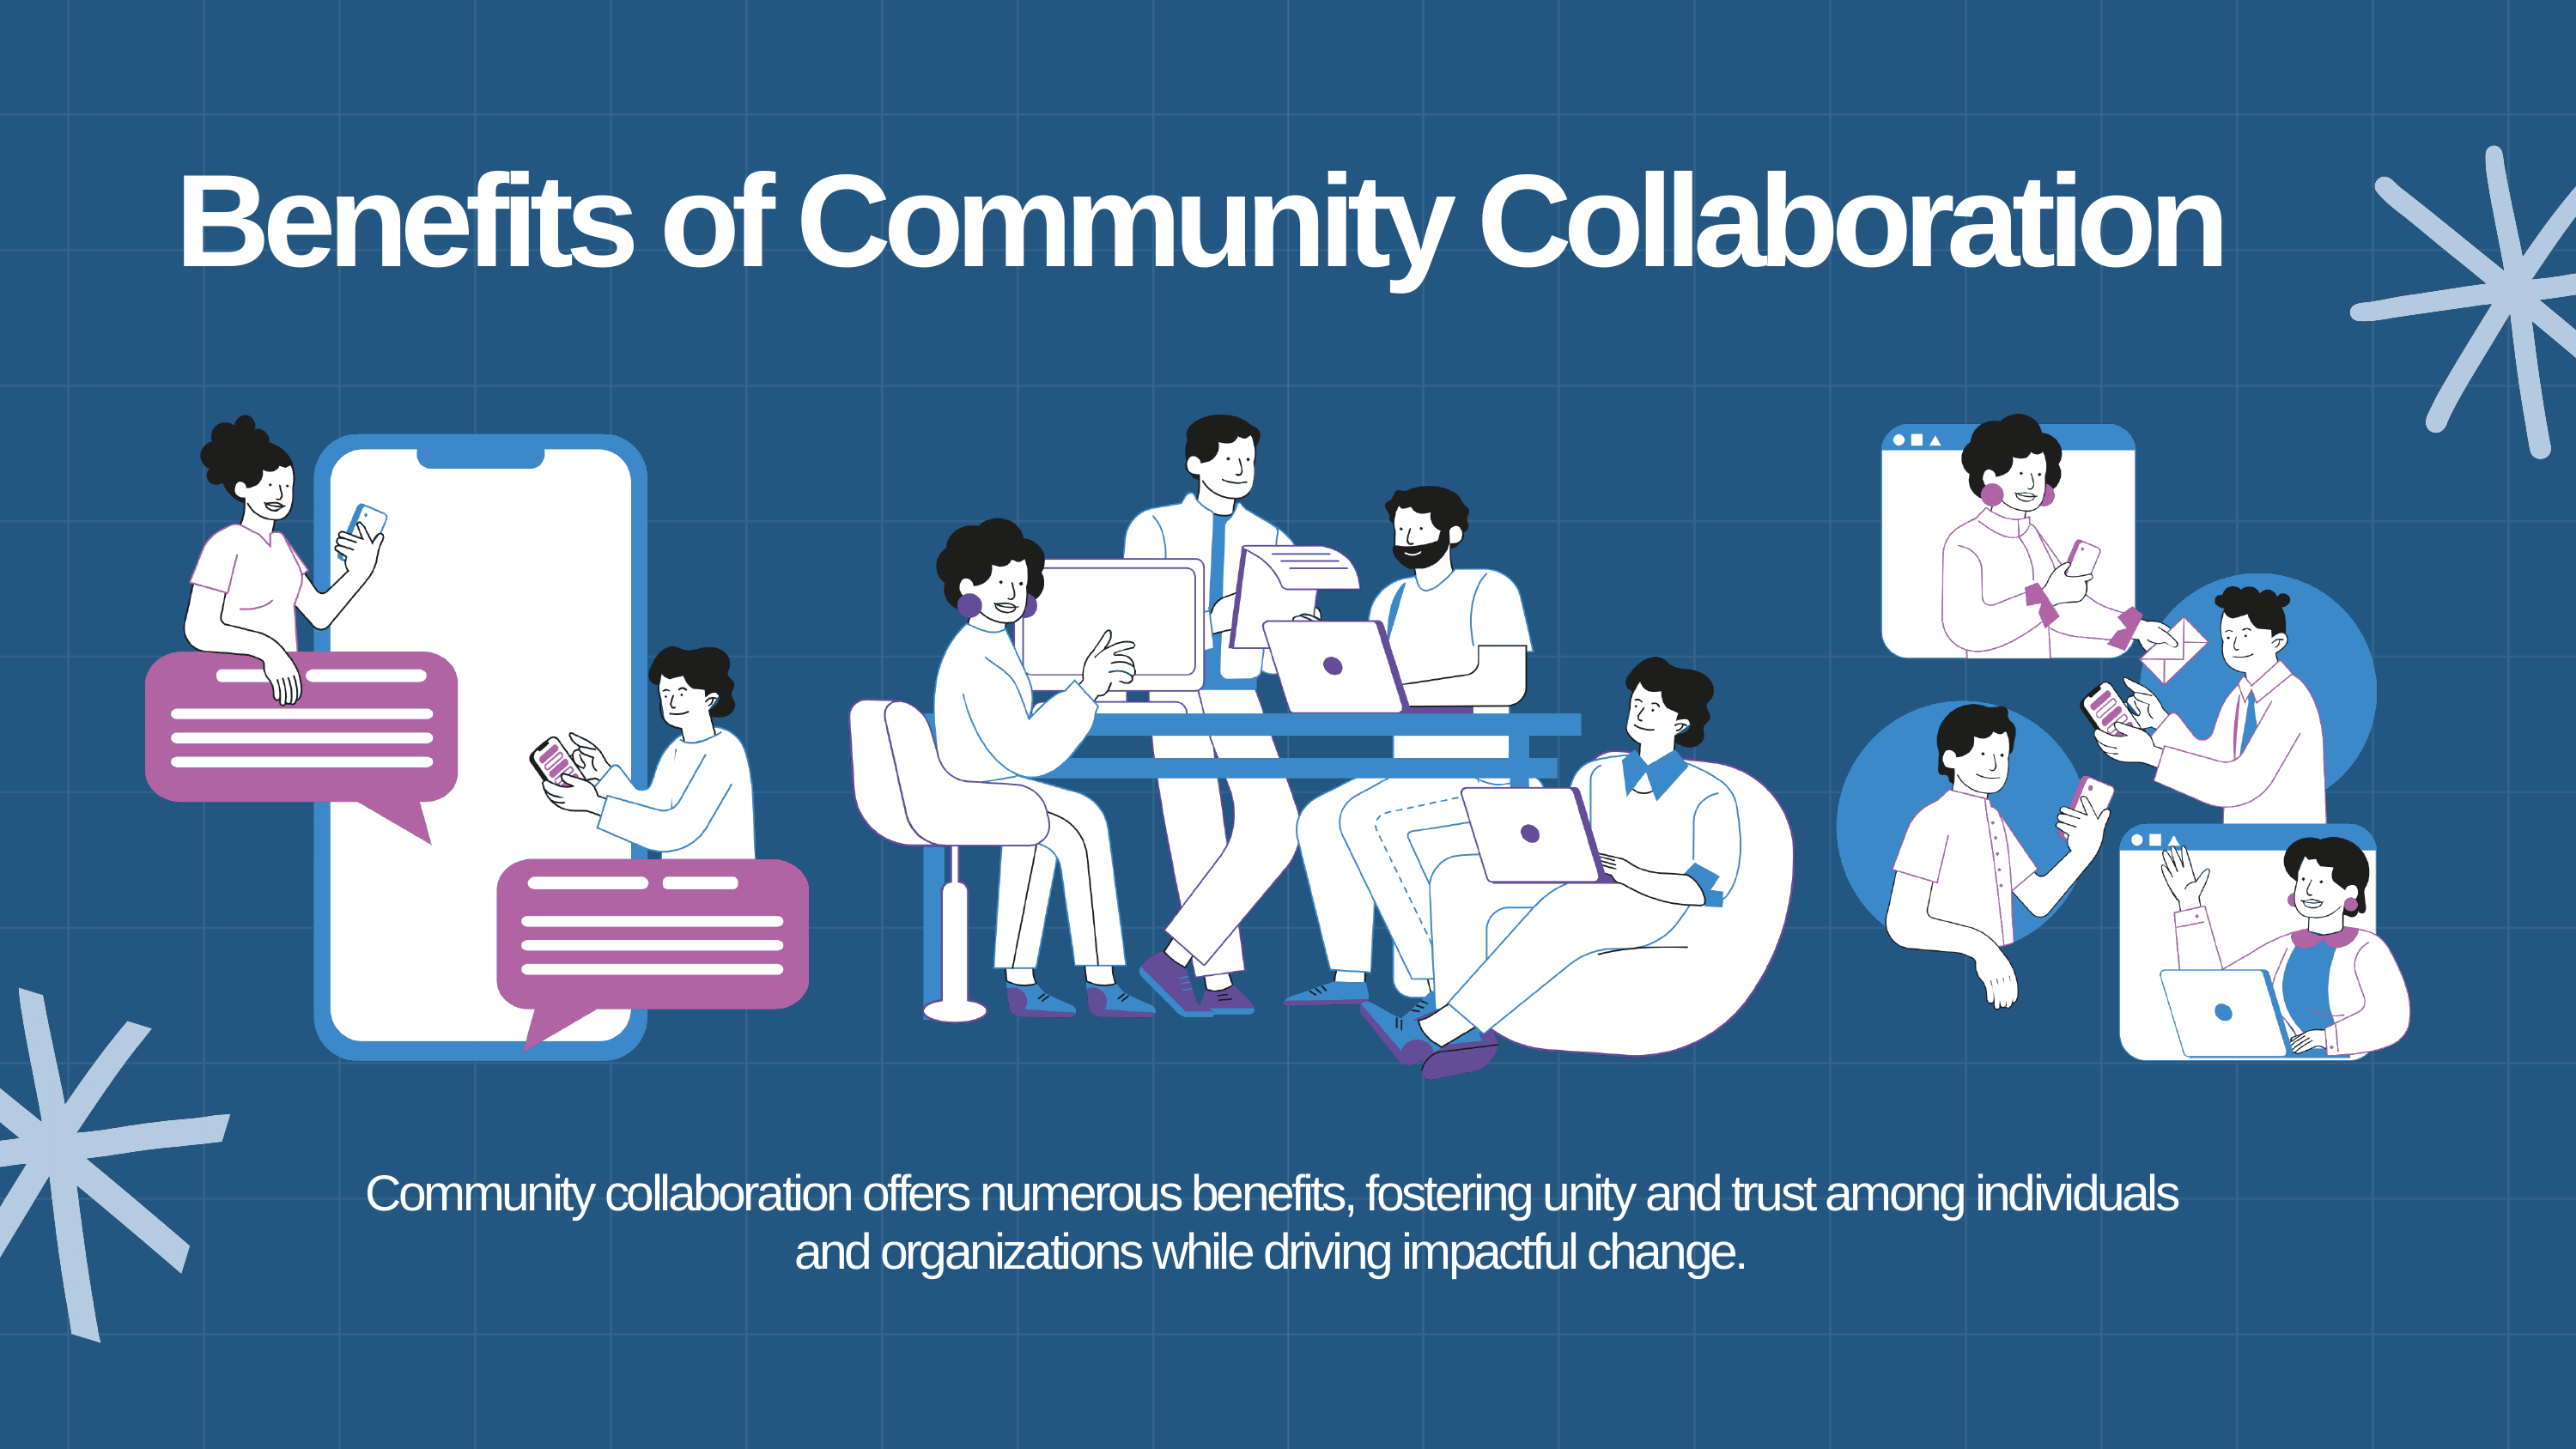

Benefits of Community Collaboration

Community collaboration offers numerous benefits, fostering unity and trust among individuals and organizations while driving impactful change.